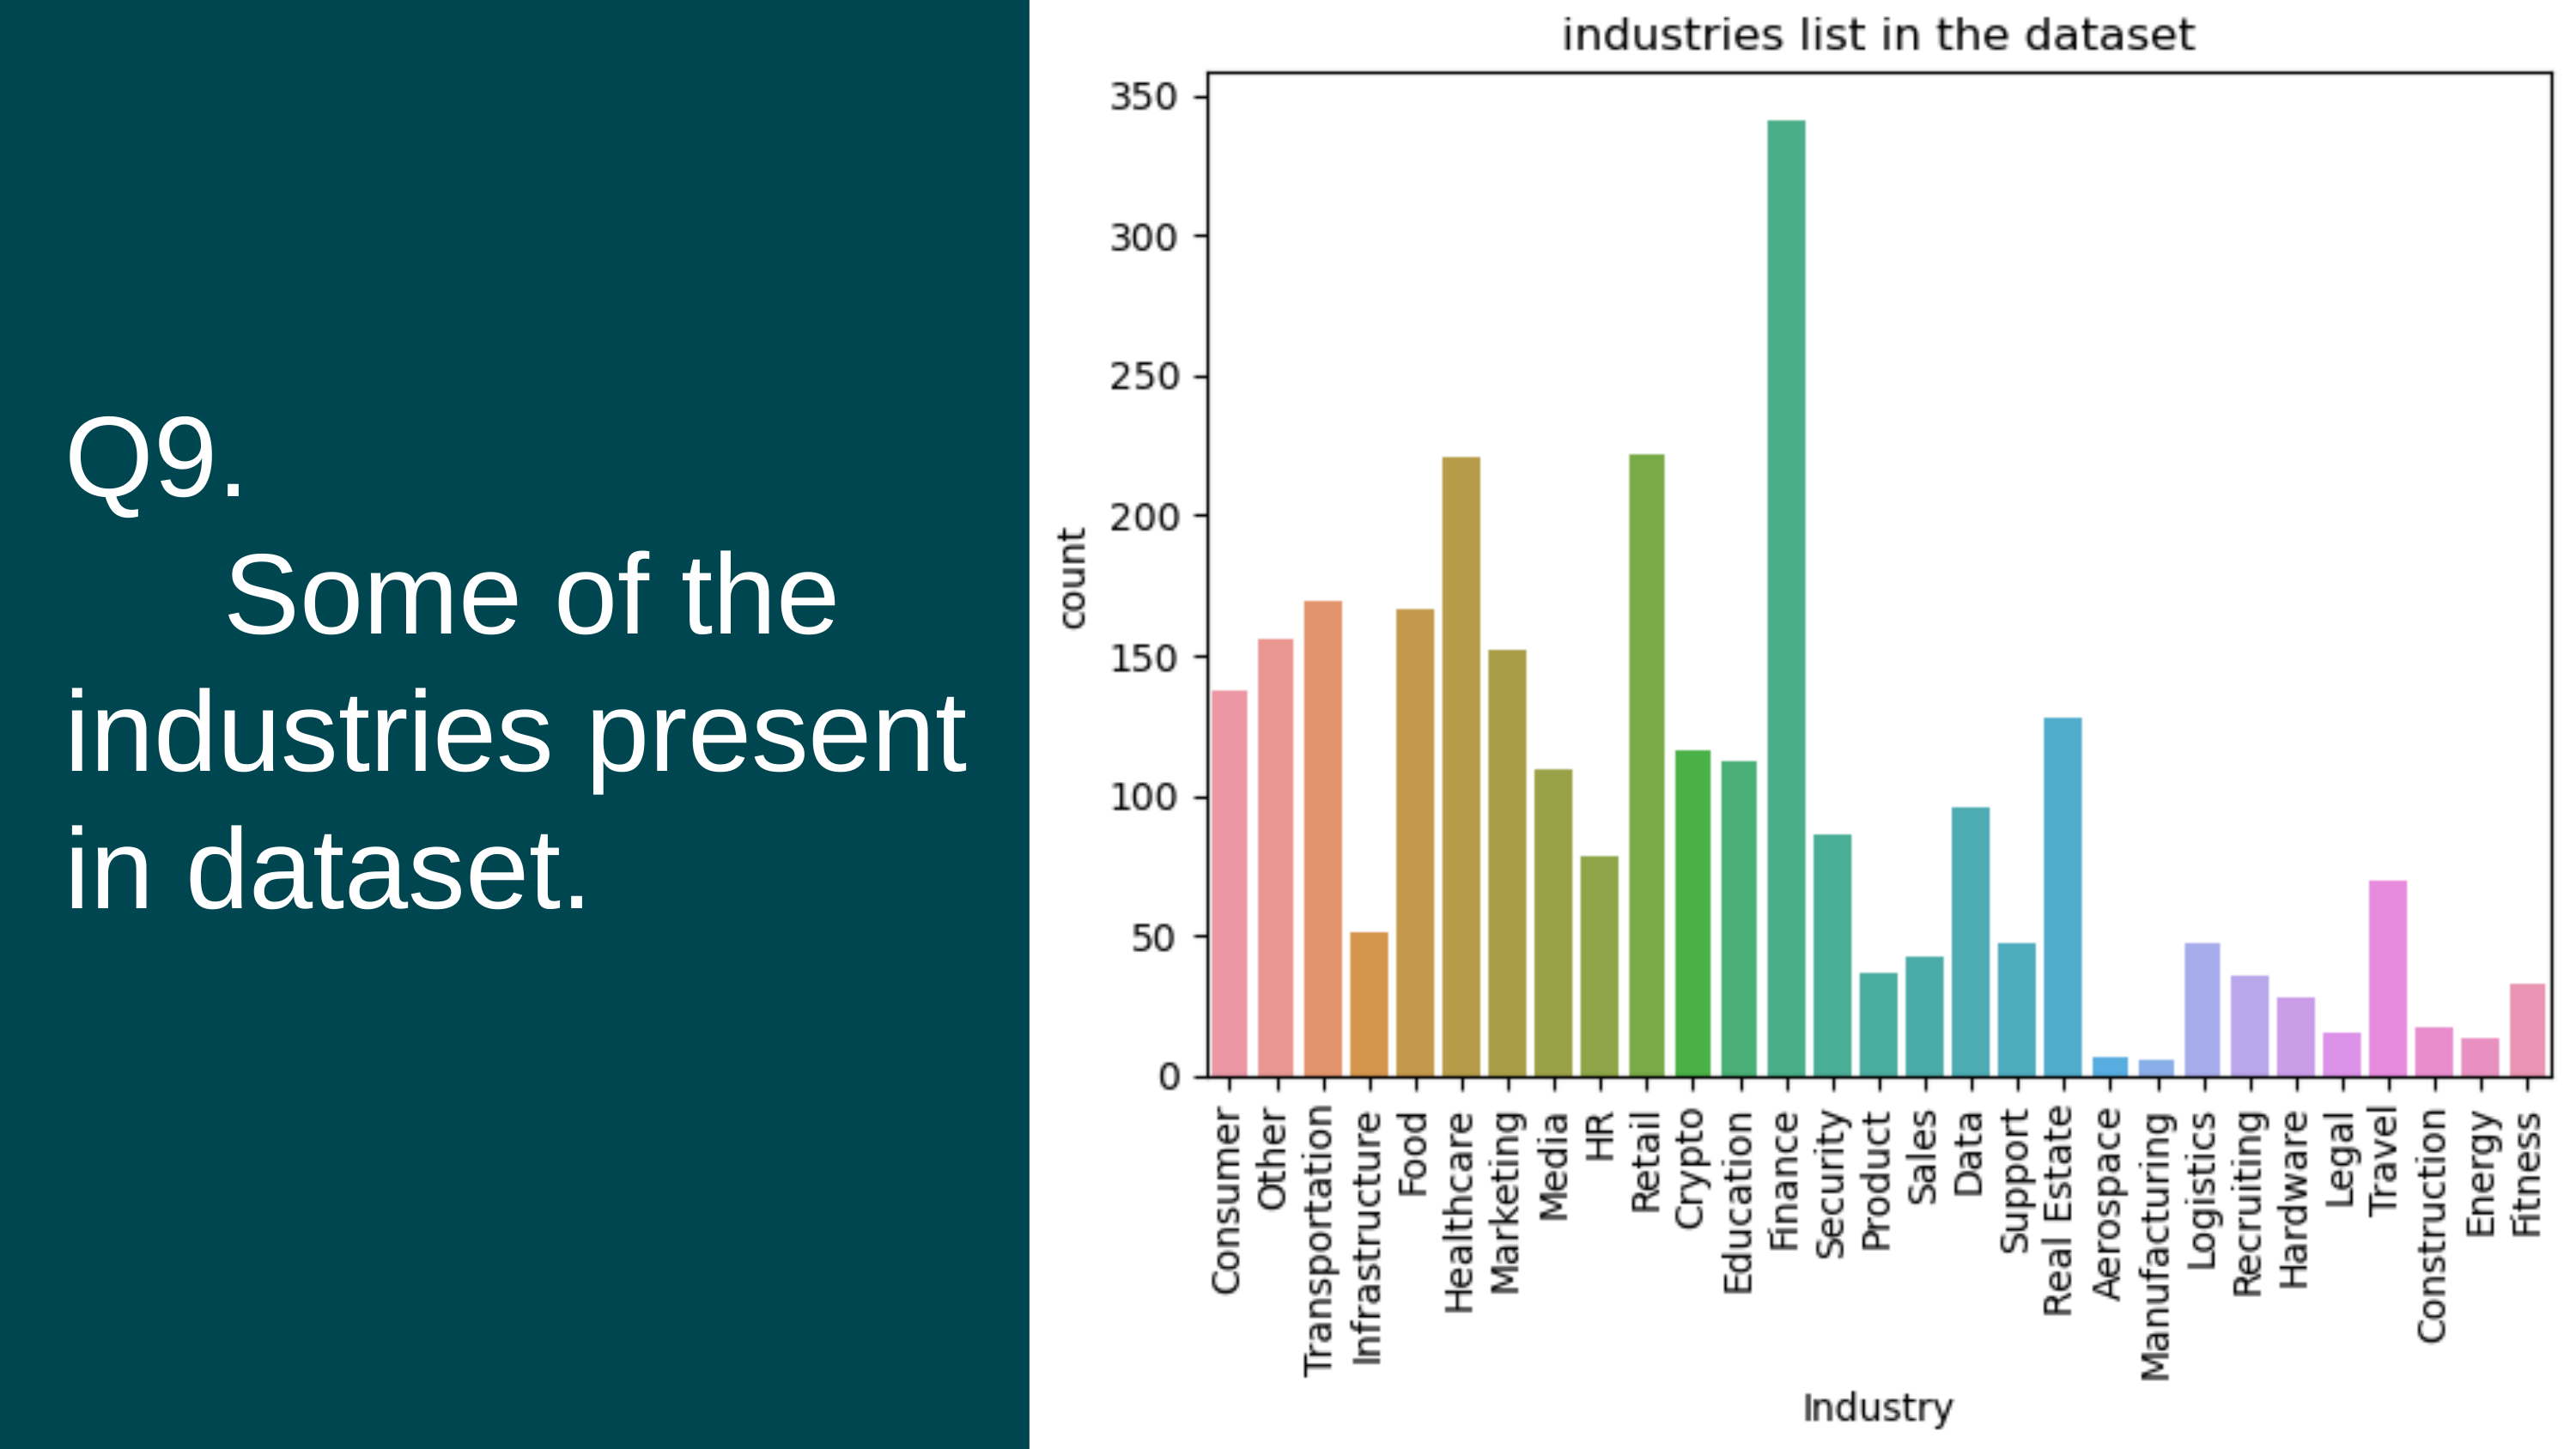

Q9.
     Some of the industries present in dataset.